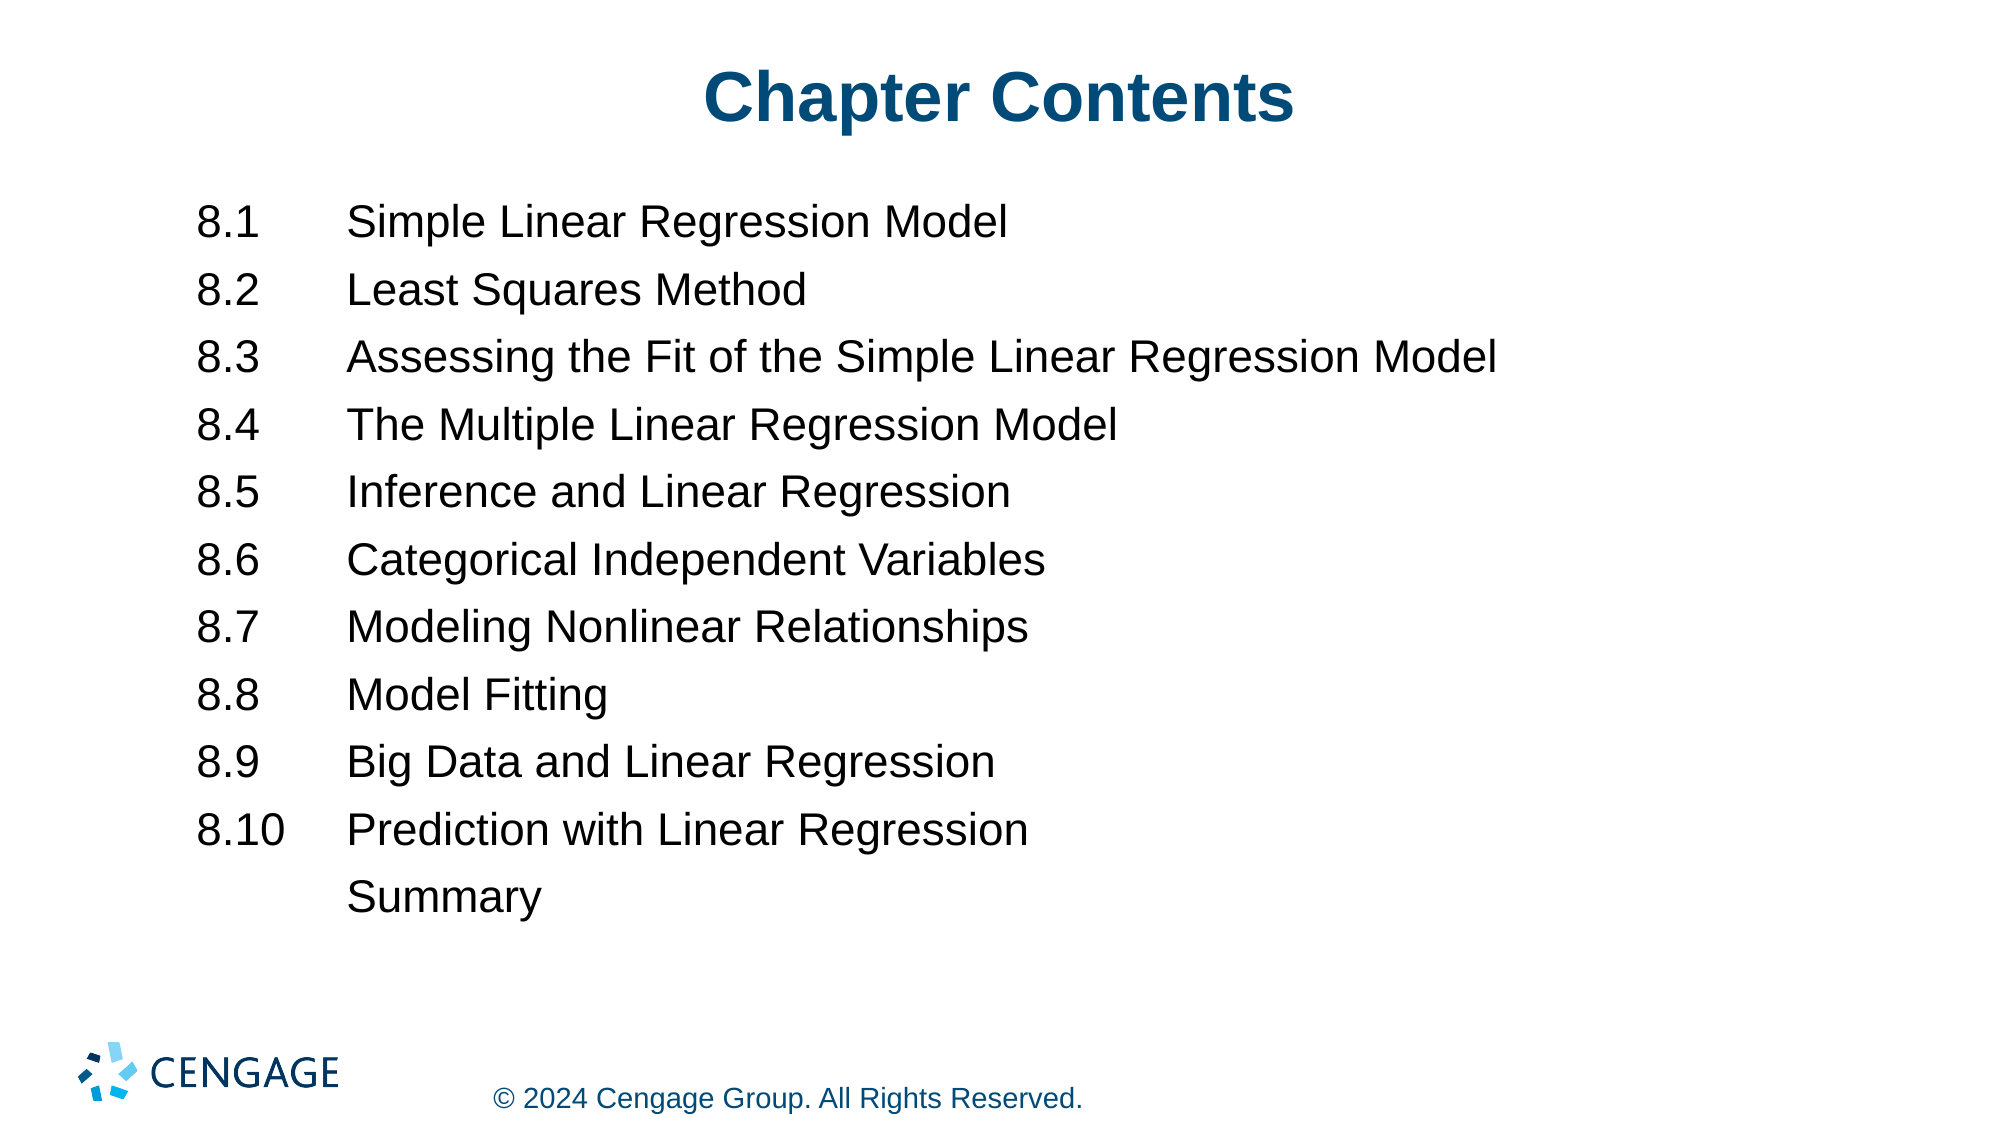

# Chapter Contents
8.1 	Simple Linear Regression Model
8.2 	Least Squares Method
8.3 	Assessing the Fit of the Simple Linear Regression Model
8.4 	The Multiple Linear Regression Model
8.5 	Inference and Linear Regression
8.6 	Categorical Independent Variables
8.7 	Modeling Nonlinear Relationships
8.8 	Model Fitting
8.9 	Big Data and Linear Regression
8.10 	Prediction with Linear Regression
	Summary